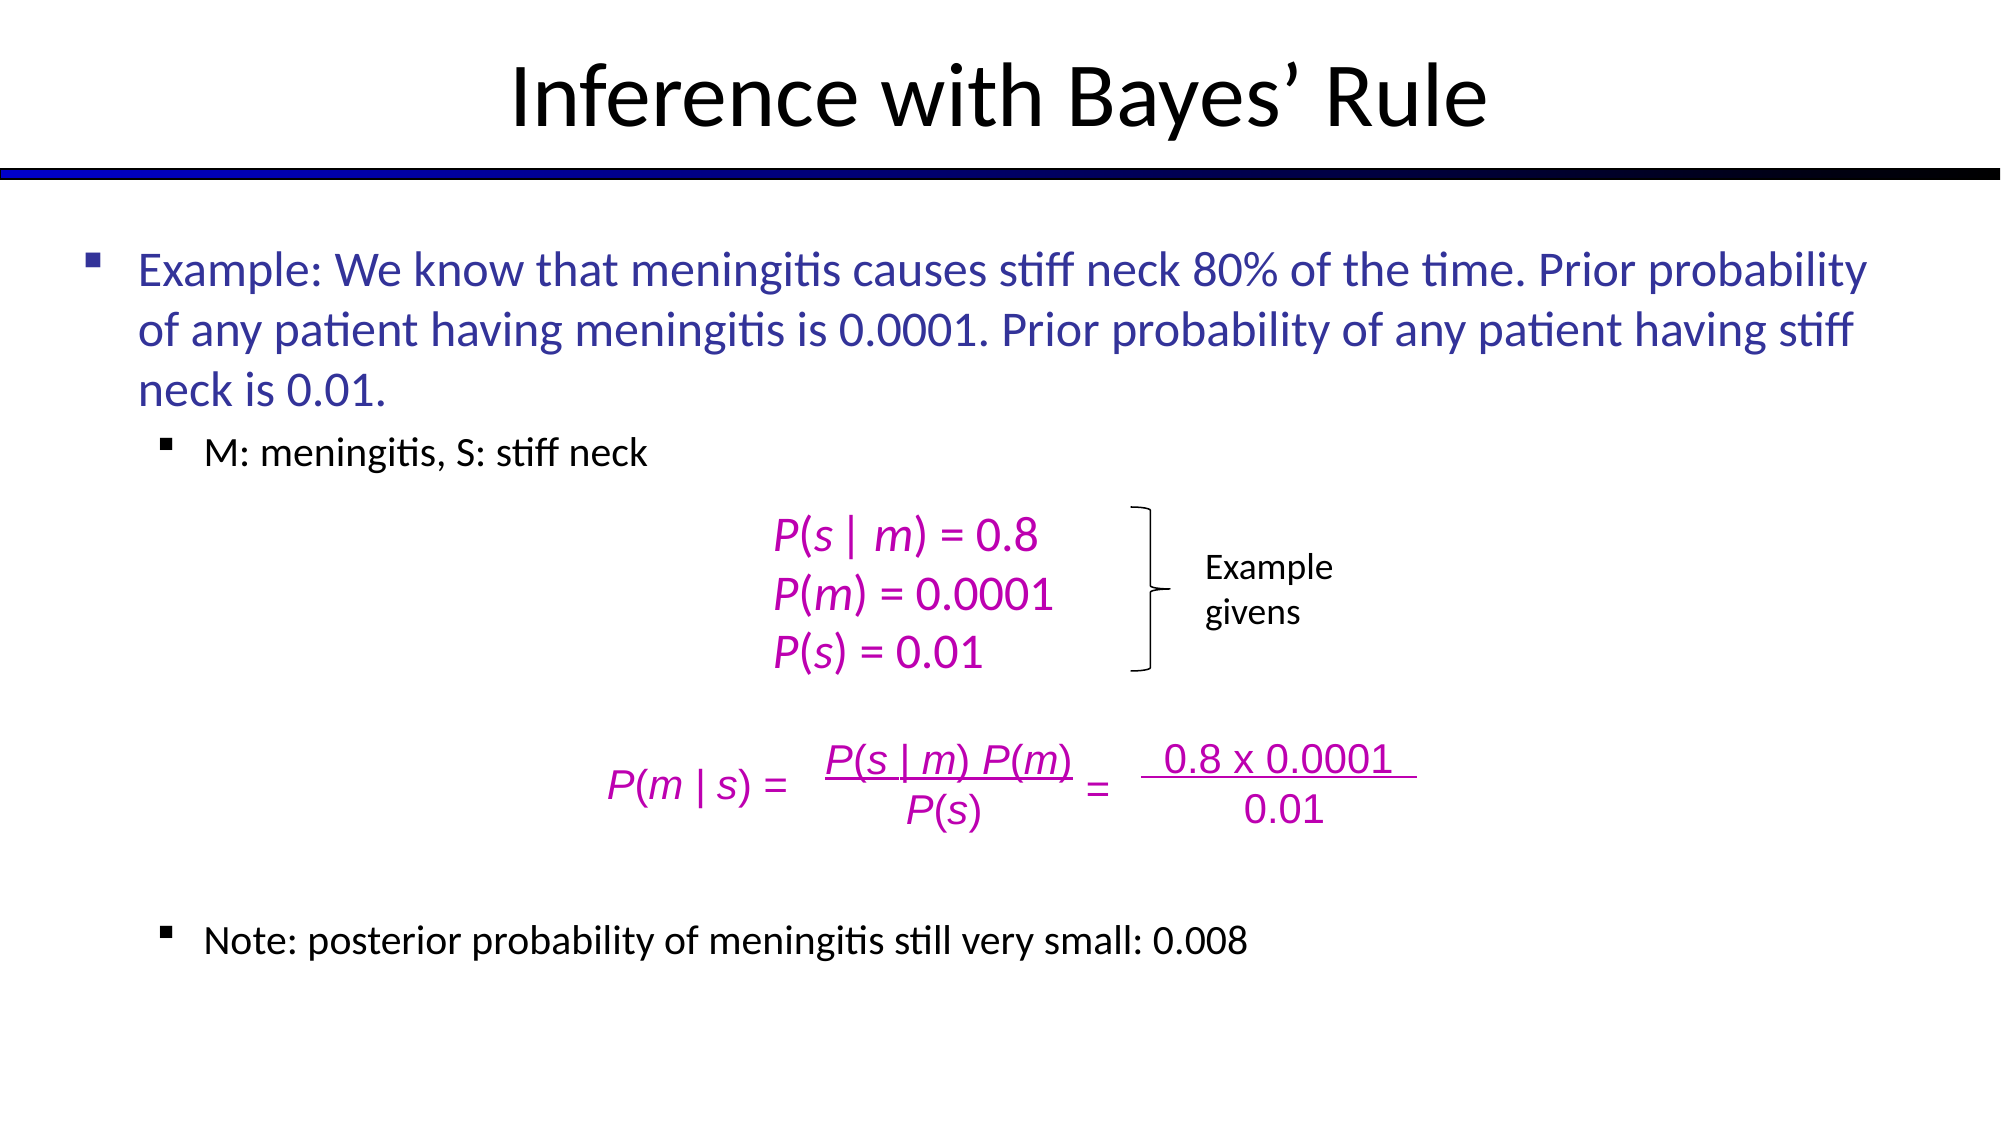

# Inference with Bayes’ Rule
Example: We know that meningitis causes stiff neck 80% of the time. Prior probability of any patient having meningitis is 0.0001. Prior probability of any patient having stiff neck is 0.01.
M: meningitis, S: stiff neck
P(s | m) = 0.8
P(m) = 0.0001
P(s) = 0.01

Example
givens
  0.8 x 0.0001  .
0.01
=
P(s | m) P(m)
       P(s)
P(m | s) =
Note: posterior probability of meningitis still very small: 0.008